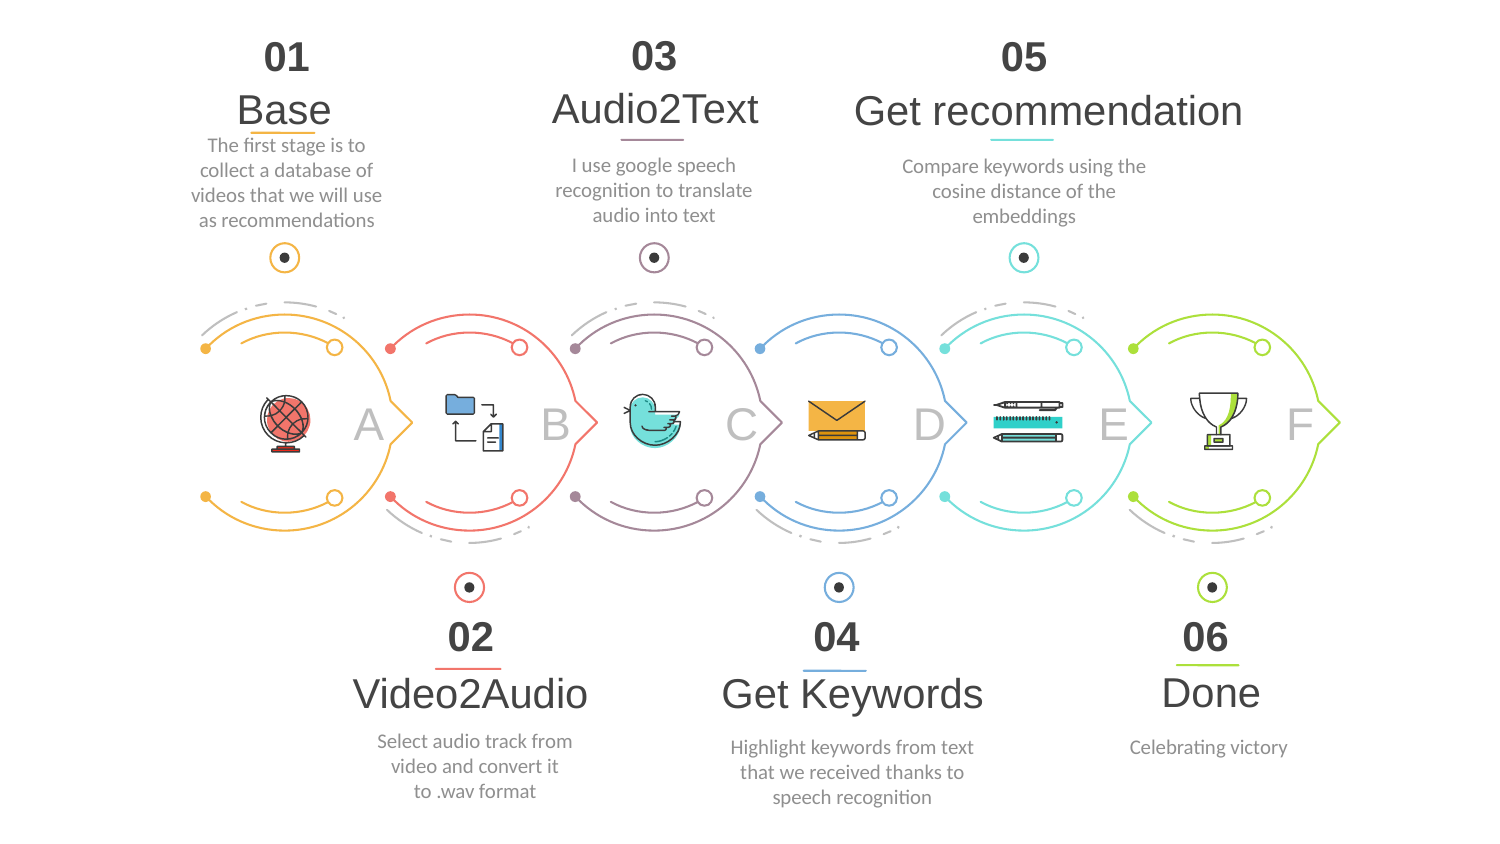

03
Audio2Text

I use google speech recognition to translate audio into text
01
Base
The first stage is to collect a database of videos that we will use as recommendations

05
Get recommendation

Compare keywords using the cosine distance of the embeddings

A
B
C
D
E
F

02
Video2Audio

Select audio track from video and convert it to .wav format
04
Get Keywords

Highlight keywords from text that we received thanks to speech recognition
06

Done
Celebrating victory